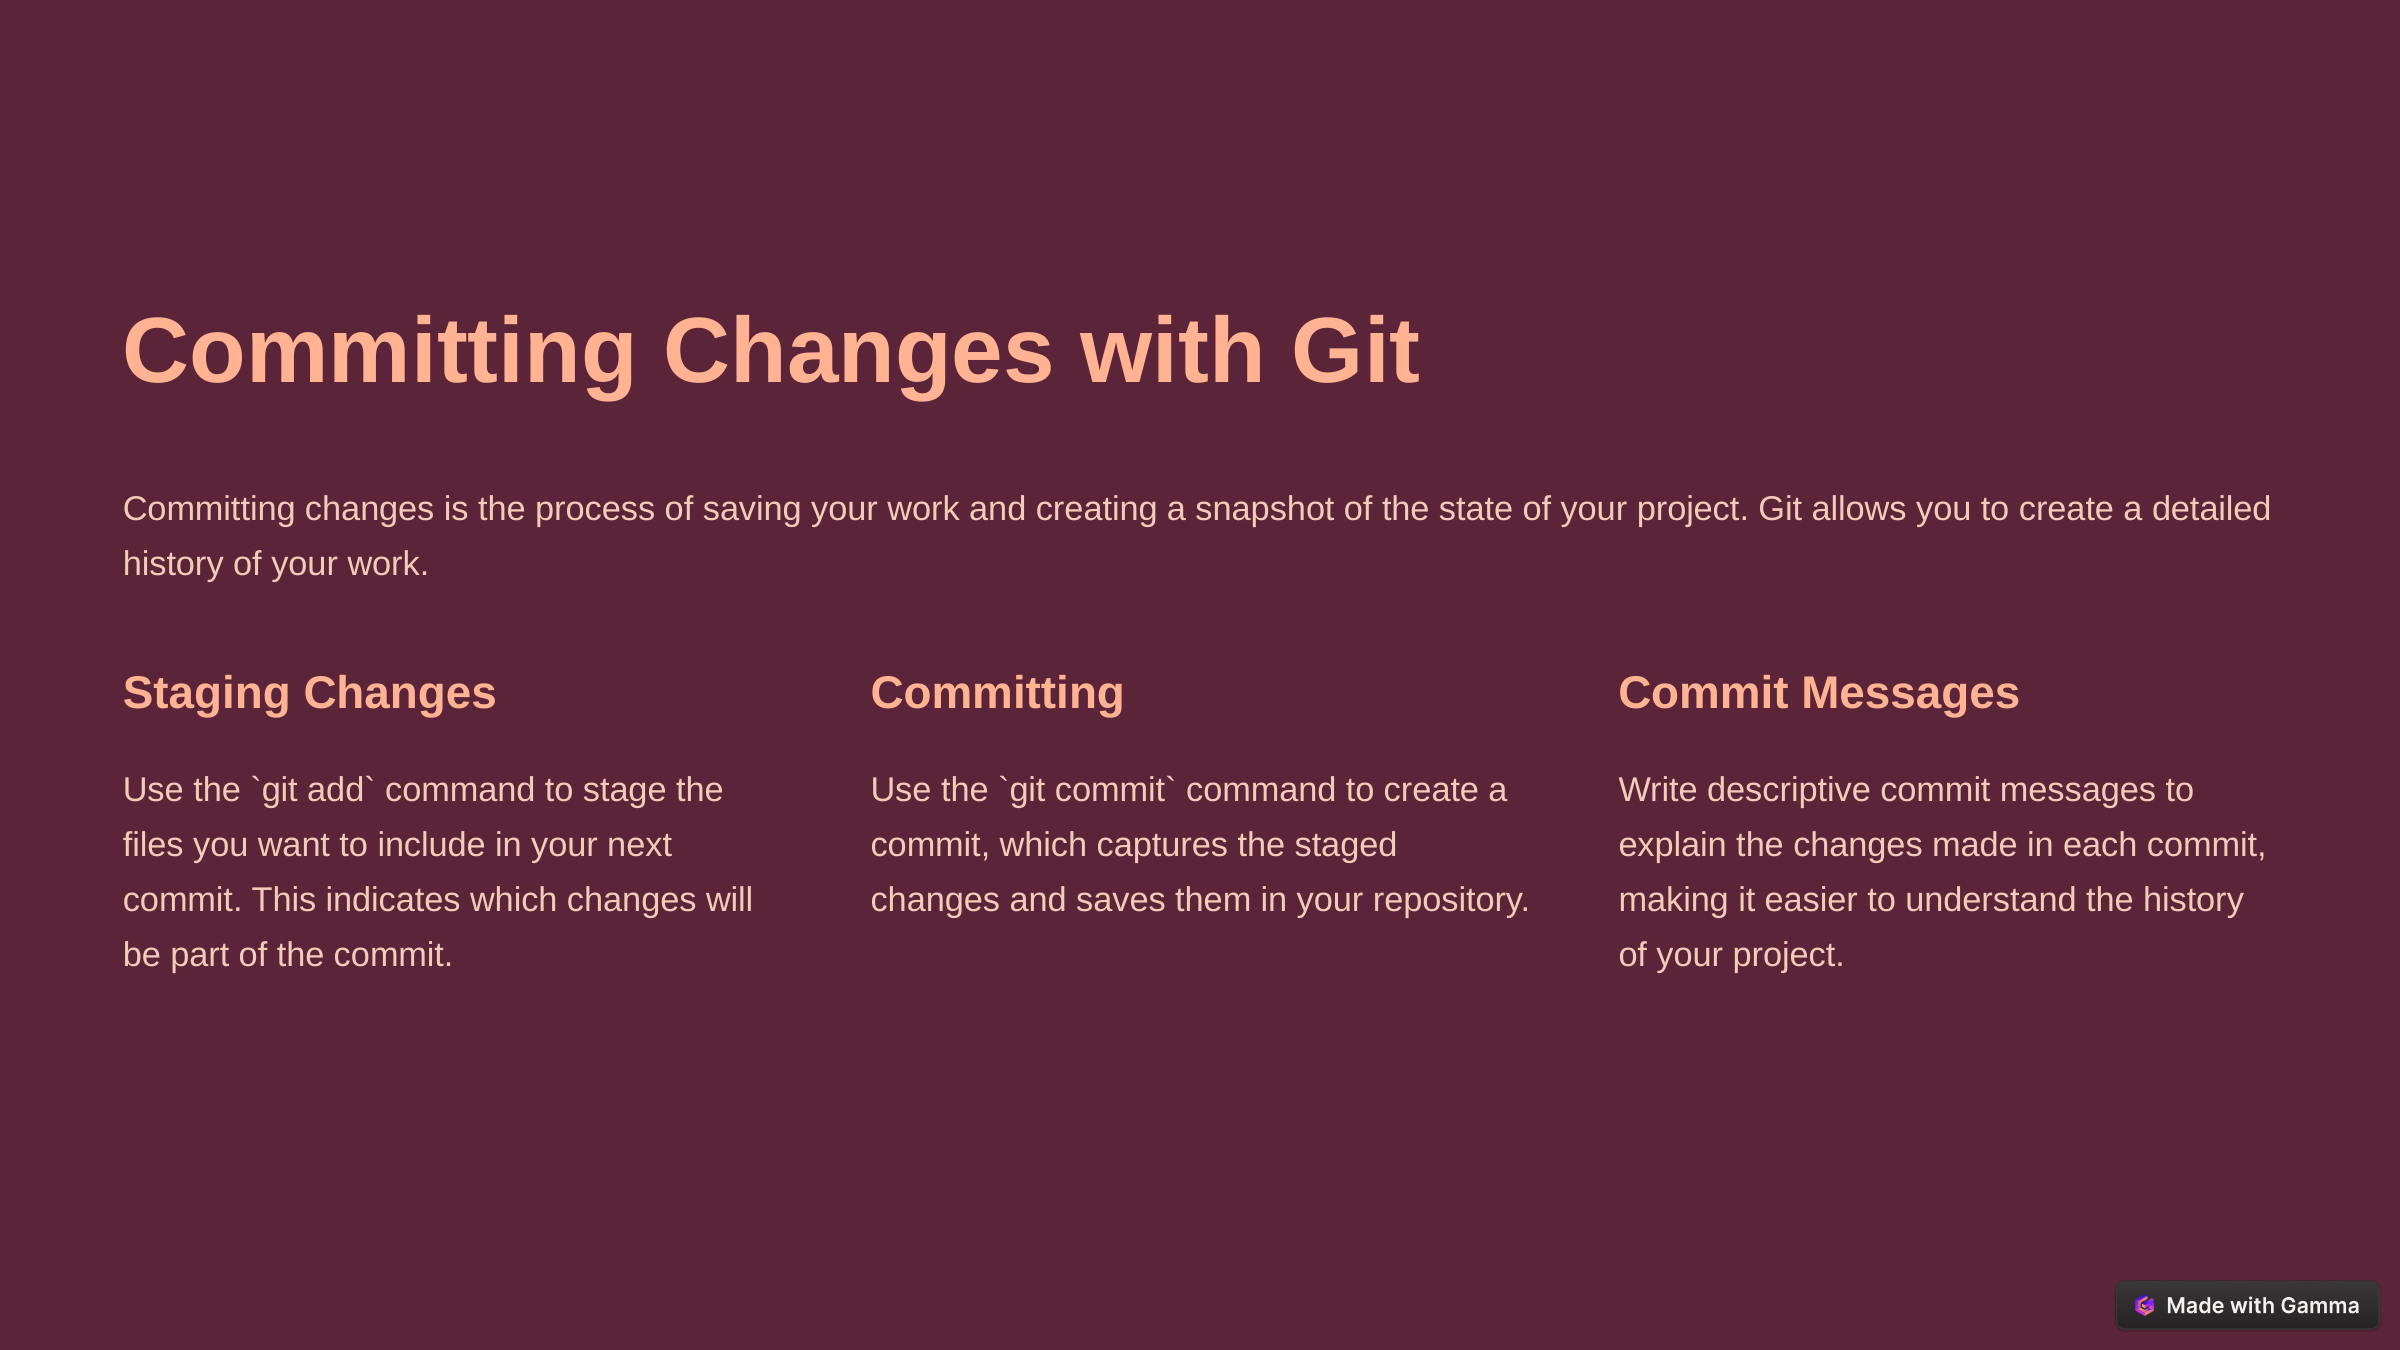

Committing Changes with Git
Committing changes is the process of saving your work and creating a snapshot of the state of your project. Git allows you to create a detailed history of your work.
Staging Changes
Committing
Commit Messages
Use the `git add` command to stage the files you want to include in your next commit. This indicates which changes will be part of the commit.
Use the `git commit` command to create a commit, which captures the staged changes and saves them in your repository.
Write descriptive commit messages to explain the changes made in each commit, making it easier to understand the history of your project.